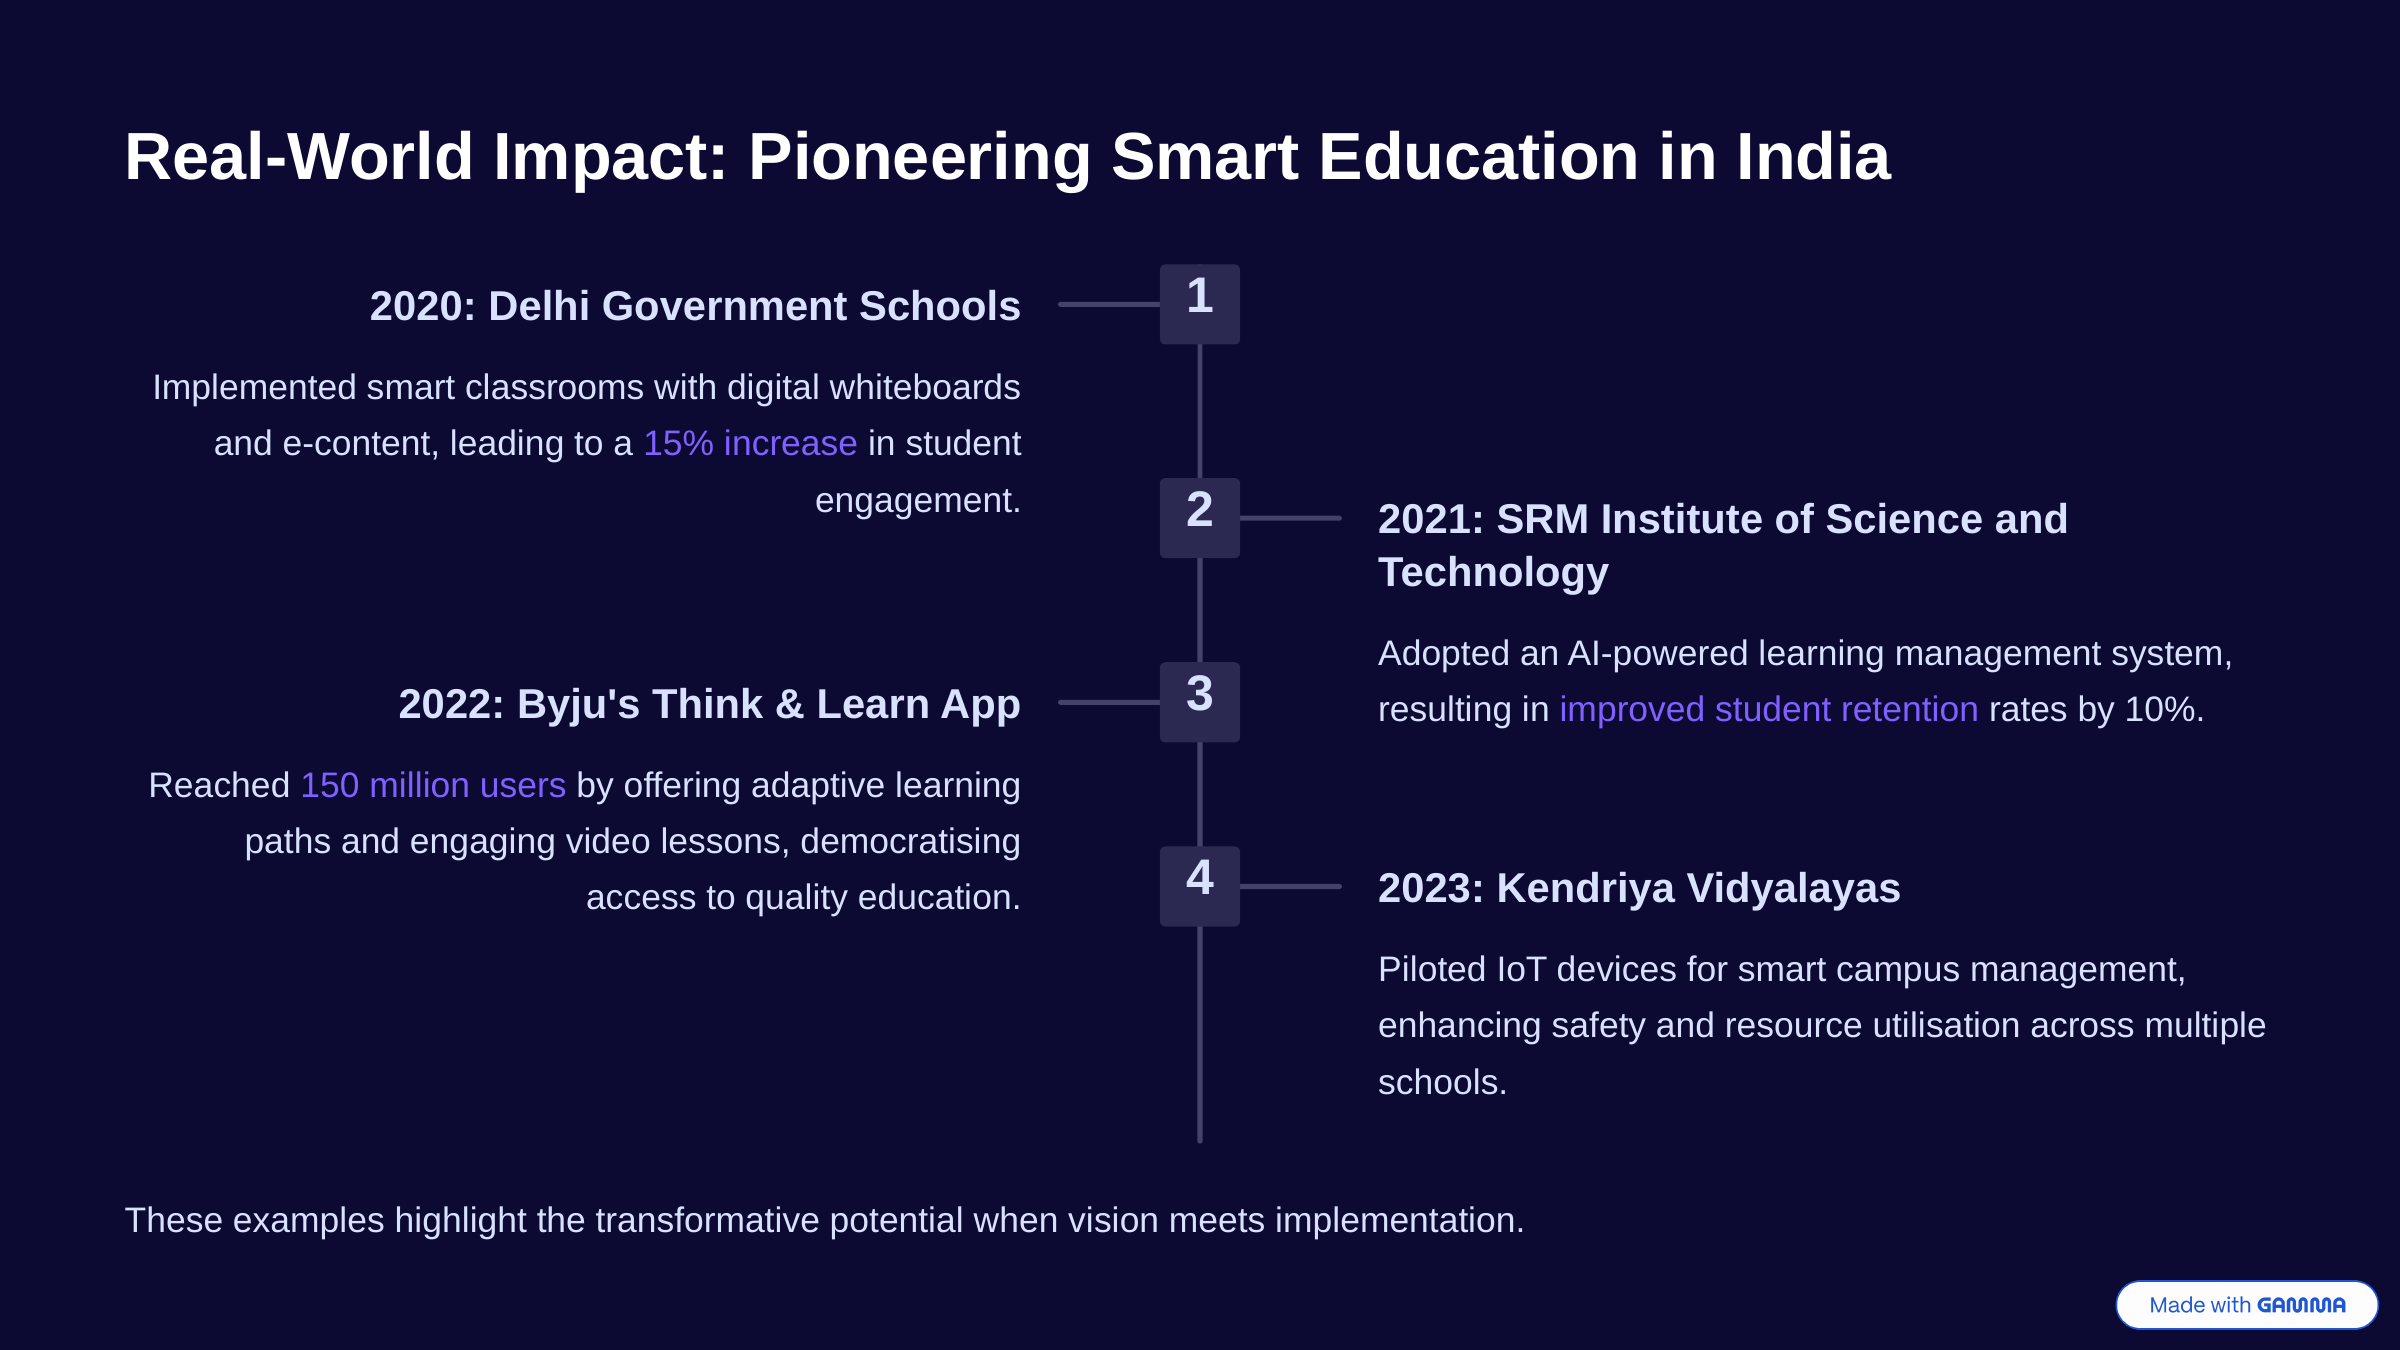

Real-World Impact: Pioneering Smart Education in India

1
2020: Delhi Government Schools

Implemented smart classrooms with digital whiteboards and e-content, leading to a 15% increase in student engagement.

2
2021: SRM Institute of Science and Technology

Adopted an AI-powered learning management system, resulting in improved student retention rates by 10%.

3
2022: Byju's Think & Learn App

Reached 150 million users by offering adaptive learning paths and engaging video lessons, democratising access to quality education.

4
2023: Kendriya Vidyalayas

Piloted IoT devices for smart campus management, enhancing safety and resource utilisation across multiple schools.
These examples highlight the transformative potential when vision meets implementation.